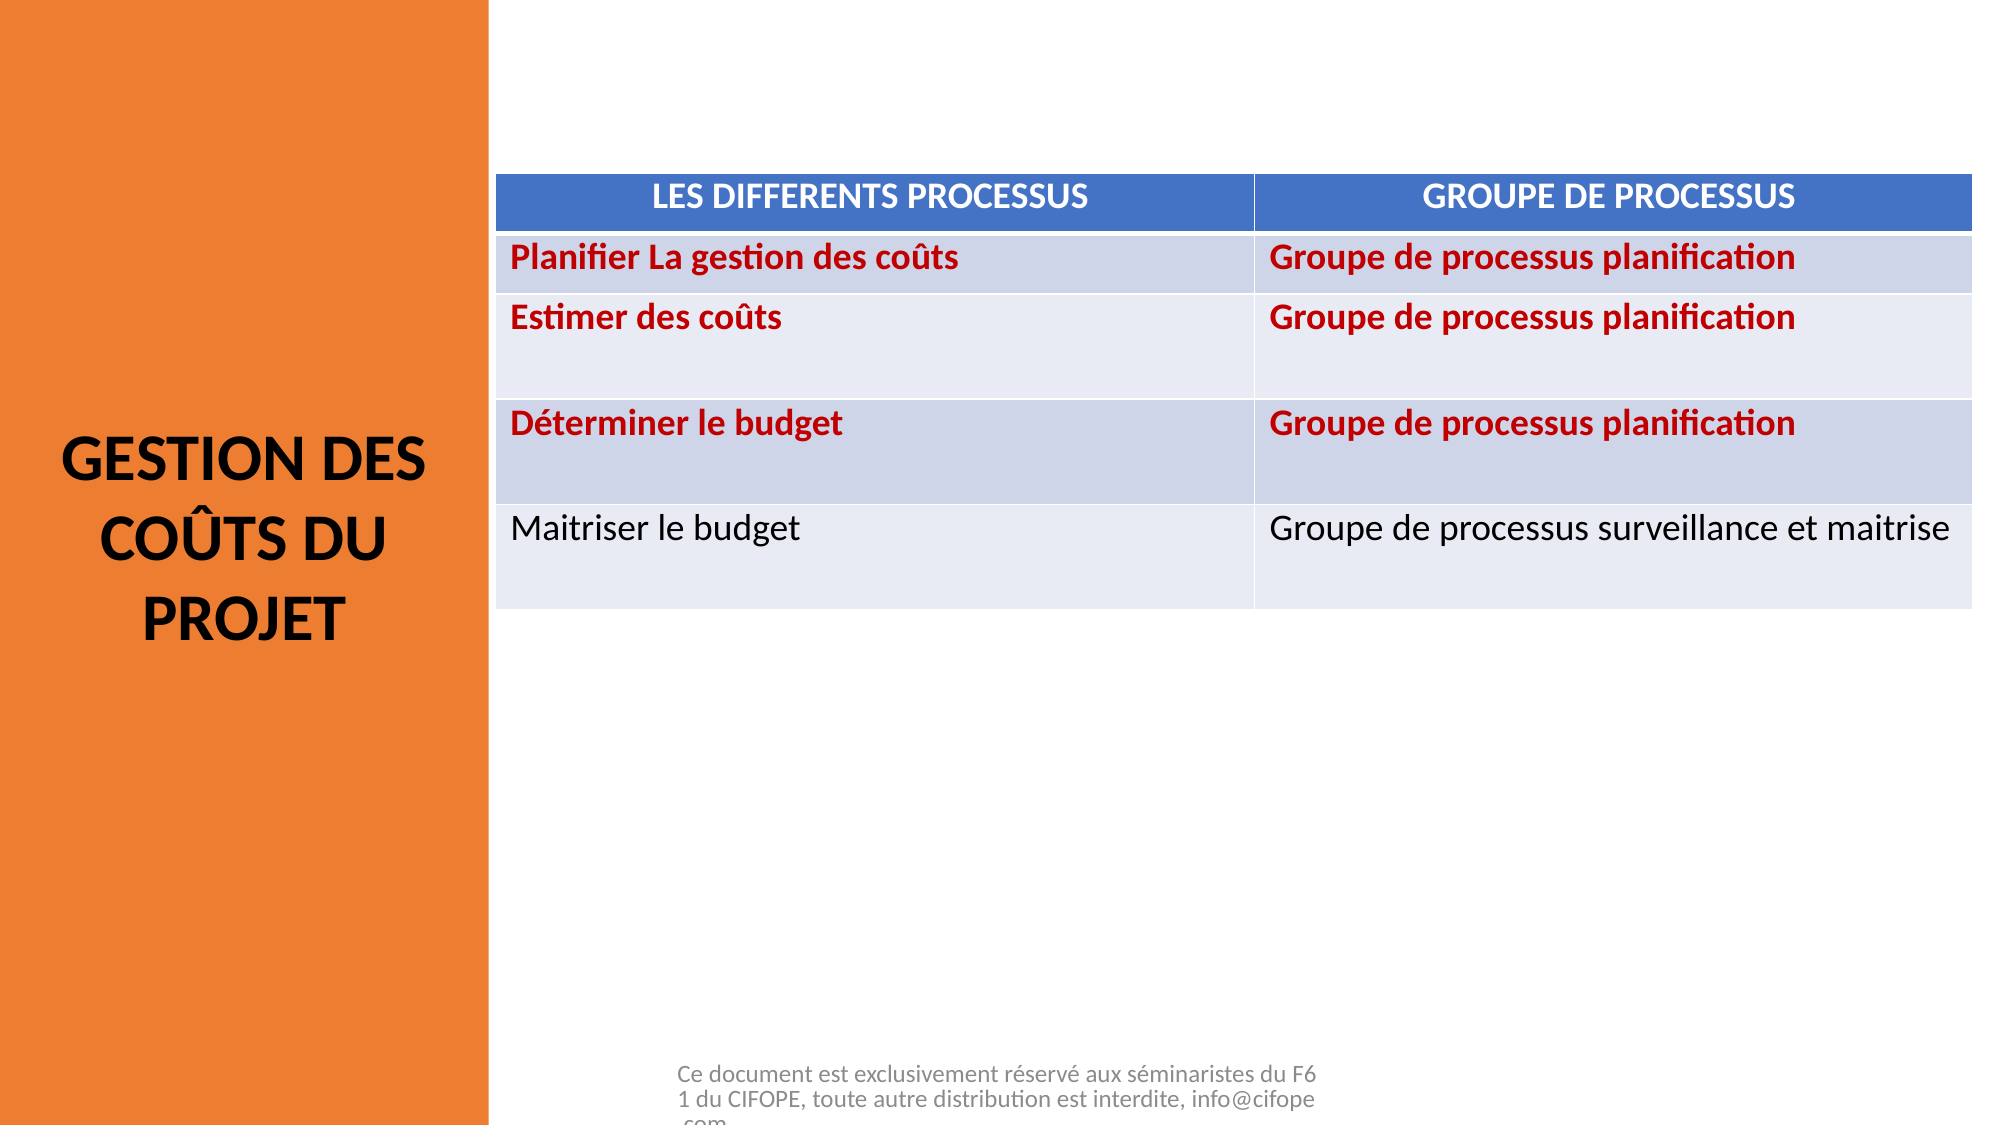

| LES DIFFERENTS PROCESSUS | GROUPE DE PROCESSUS |
| --- | --- |
| Planifier La gestion des coûts | Groupe de processus planification |
| Estimer des coûts | Groupe de processus planification |
| Déterminer le budget | Groupe de processus planification |
| Maitriser le budget | Groupe de processus surveillance et maitrise |
GESTION DES COÛTS DU PROJET
Ce document est exclusivement réservé aux séminaristes du F61 du CIFOPE, toute autre distribution est interdite, info@cifope.com